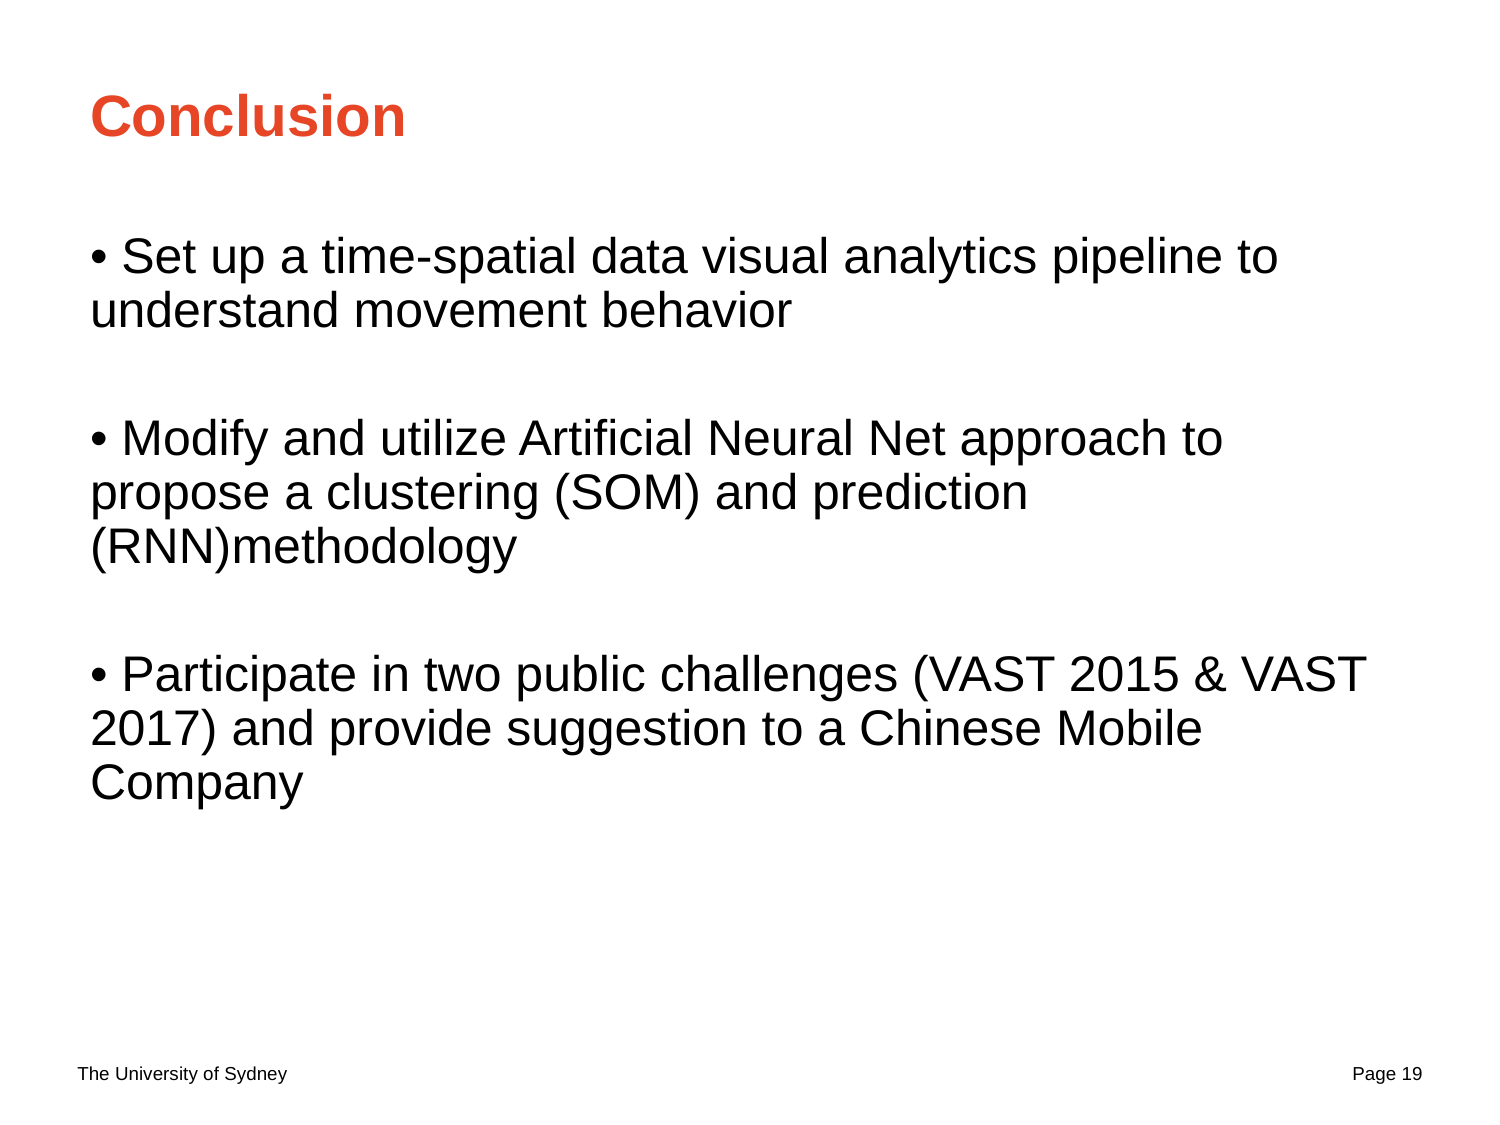

# Conclusion
• Set up a time-spatial data visual analytics pipeline to understand movement behavior

• Modify and utilize Artificial Neural Net approach to propose a clustering (SOM) and prediction (RNN)methodology

• Participate in two public challenges (VAST 2015 & VAST 2017) and provide suggestion to a Chinese Mobile Company